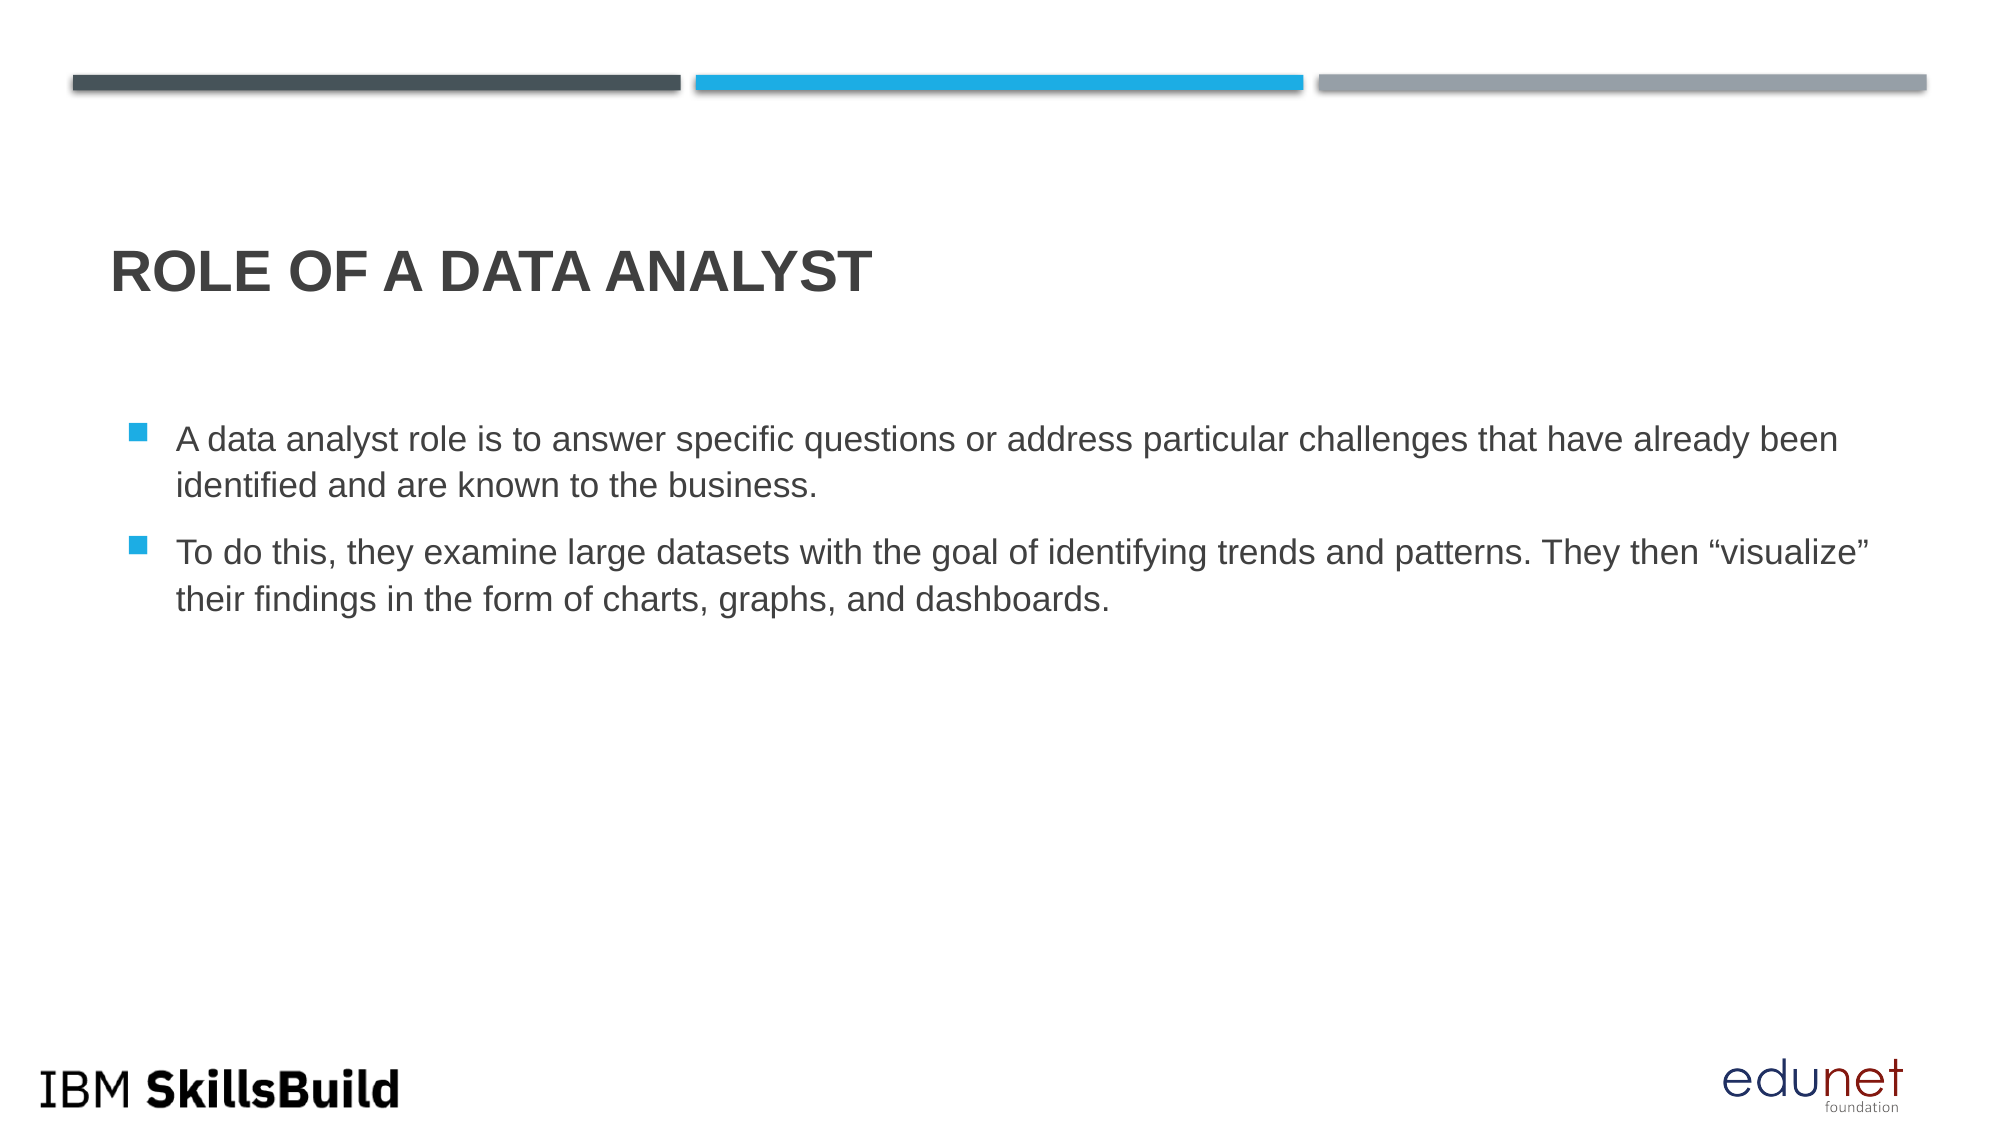

# Role of a data analyst
A data analyst role is to answer specific questions or address particular challenges that have already been identified and are known to the business.
To do this, they examine large datasets with the goal of identifying trends and patterns. They then “visualize” their findings in the form of charts, graphs, and dashboards.